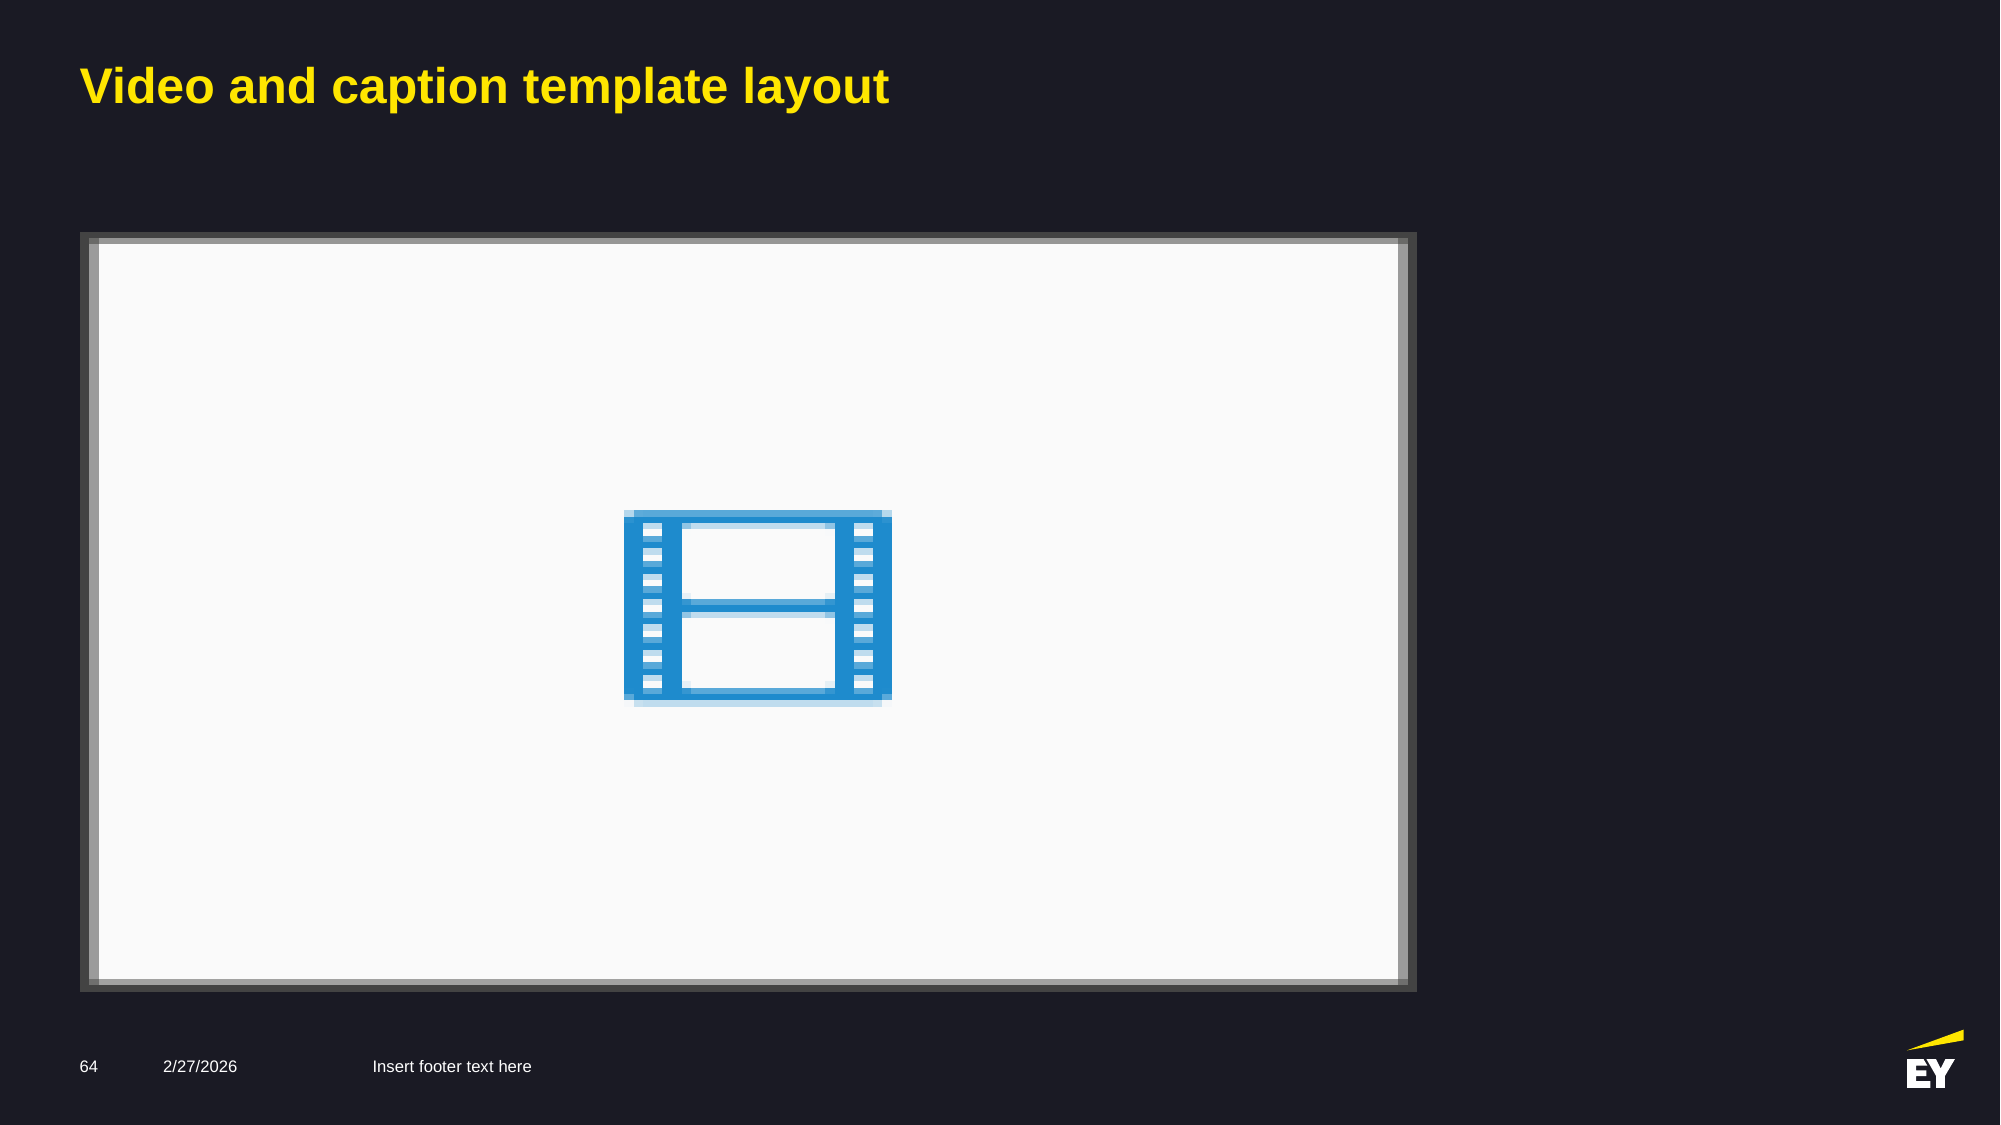

# Video and caption template layout

64
2/27/2026
Insert footer text here